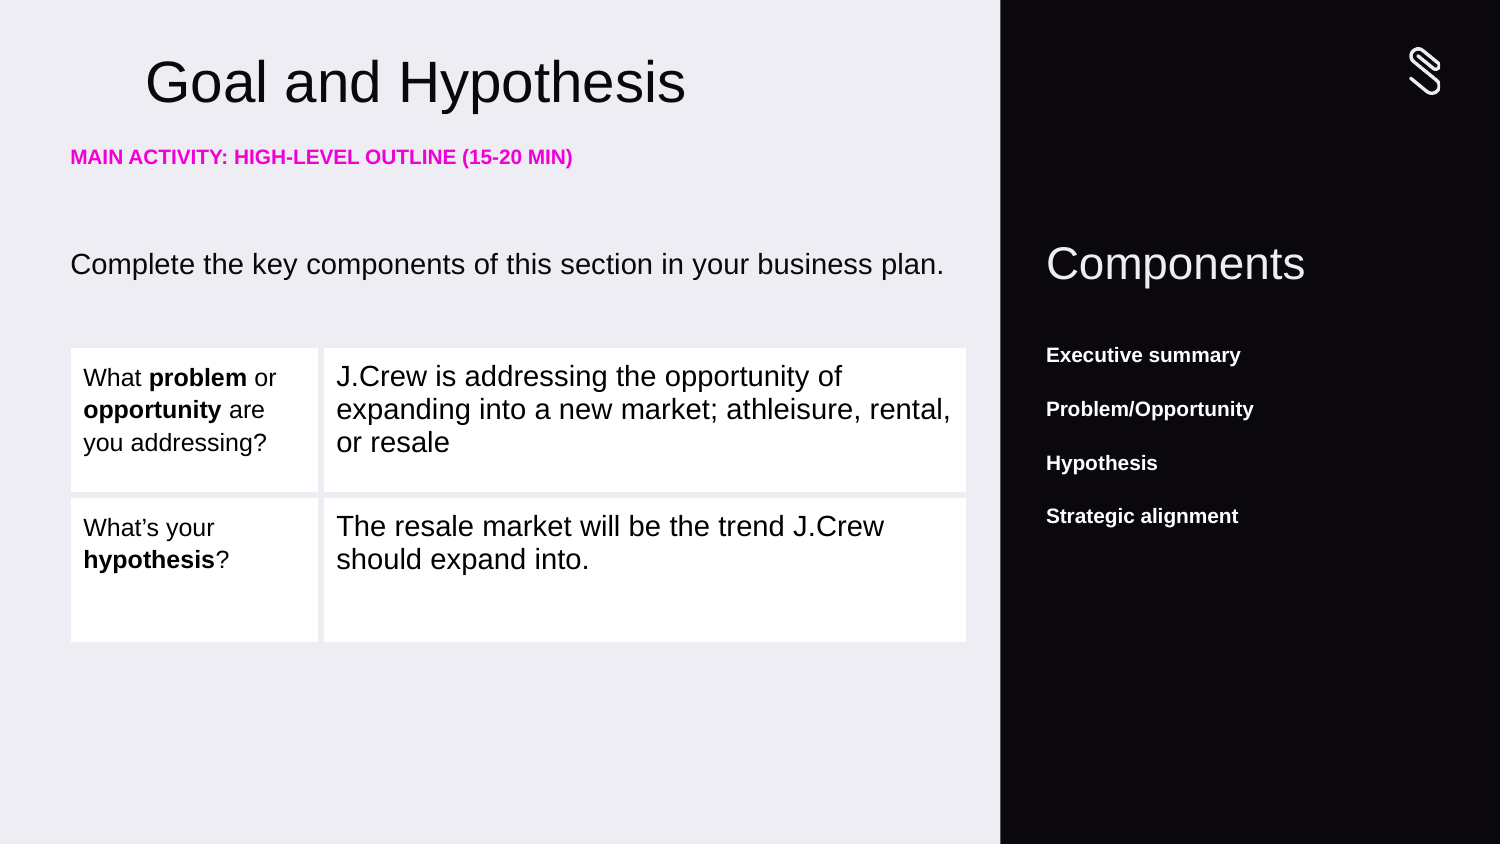

Goal and Hypothesis
MAIN ACTIVITY: HIGH-LEVEL OUTLINE (15-20 MIN)
Complete the key components of this section in your business plan.
# Components
Executive summary
Problem/Opportunity
Hypothesis
Strategic alignment
| What problem or opportunity are you addressing? | J.Crew is addressing the opportunity of expanding into a new market; athleisure, rental, or resale |
| --- | --- |
| What’s your hypothesis? | The resale market will be the trend J.Crew should expand into. |